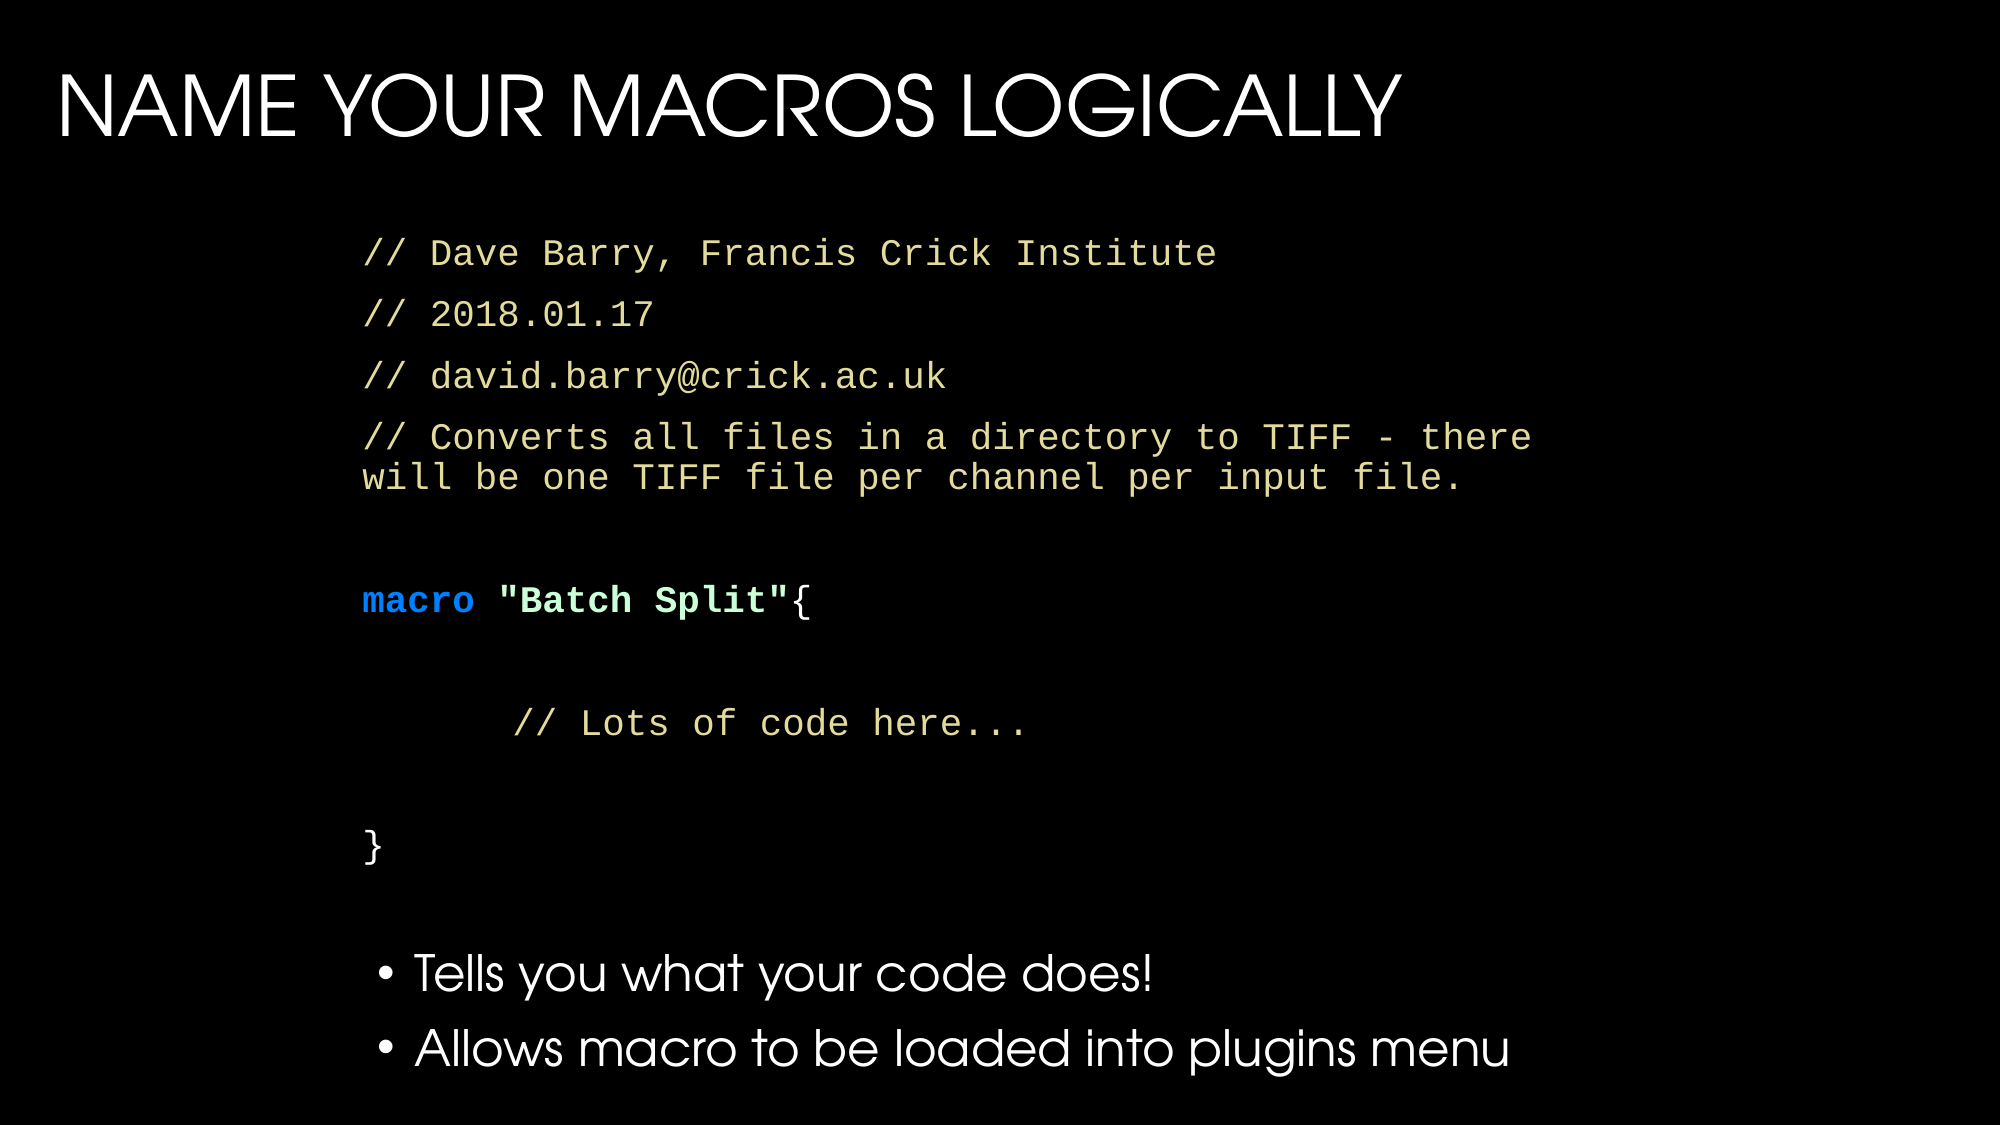

# Name your macros logically
// Dave Barry, Francis Crick Institute
// 2018.01.17
// david.barry@crick.ac.uk
// Converts all files in a directory to TIFF - there will be one TIFF file per channel per input file.

macro "Batch Split"{

	// Lots of code here...

}

Tells you what your code does!
Allows macro to be loaded into plugins menu